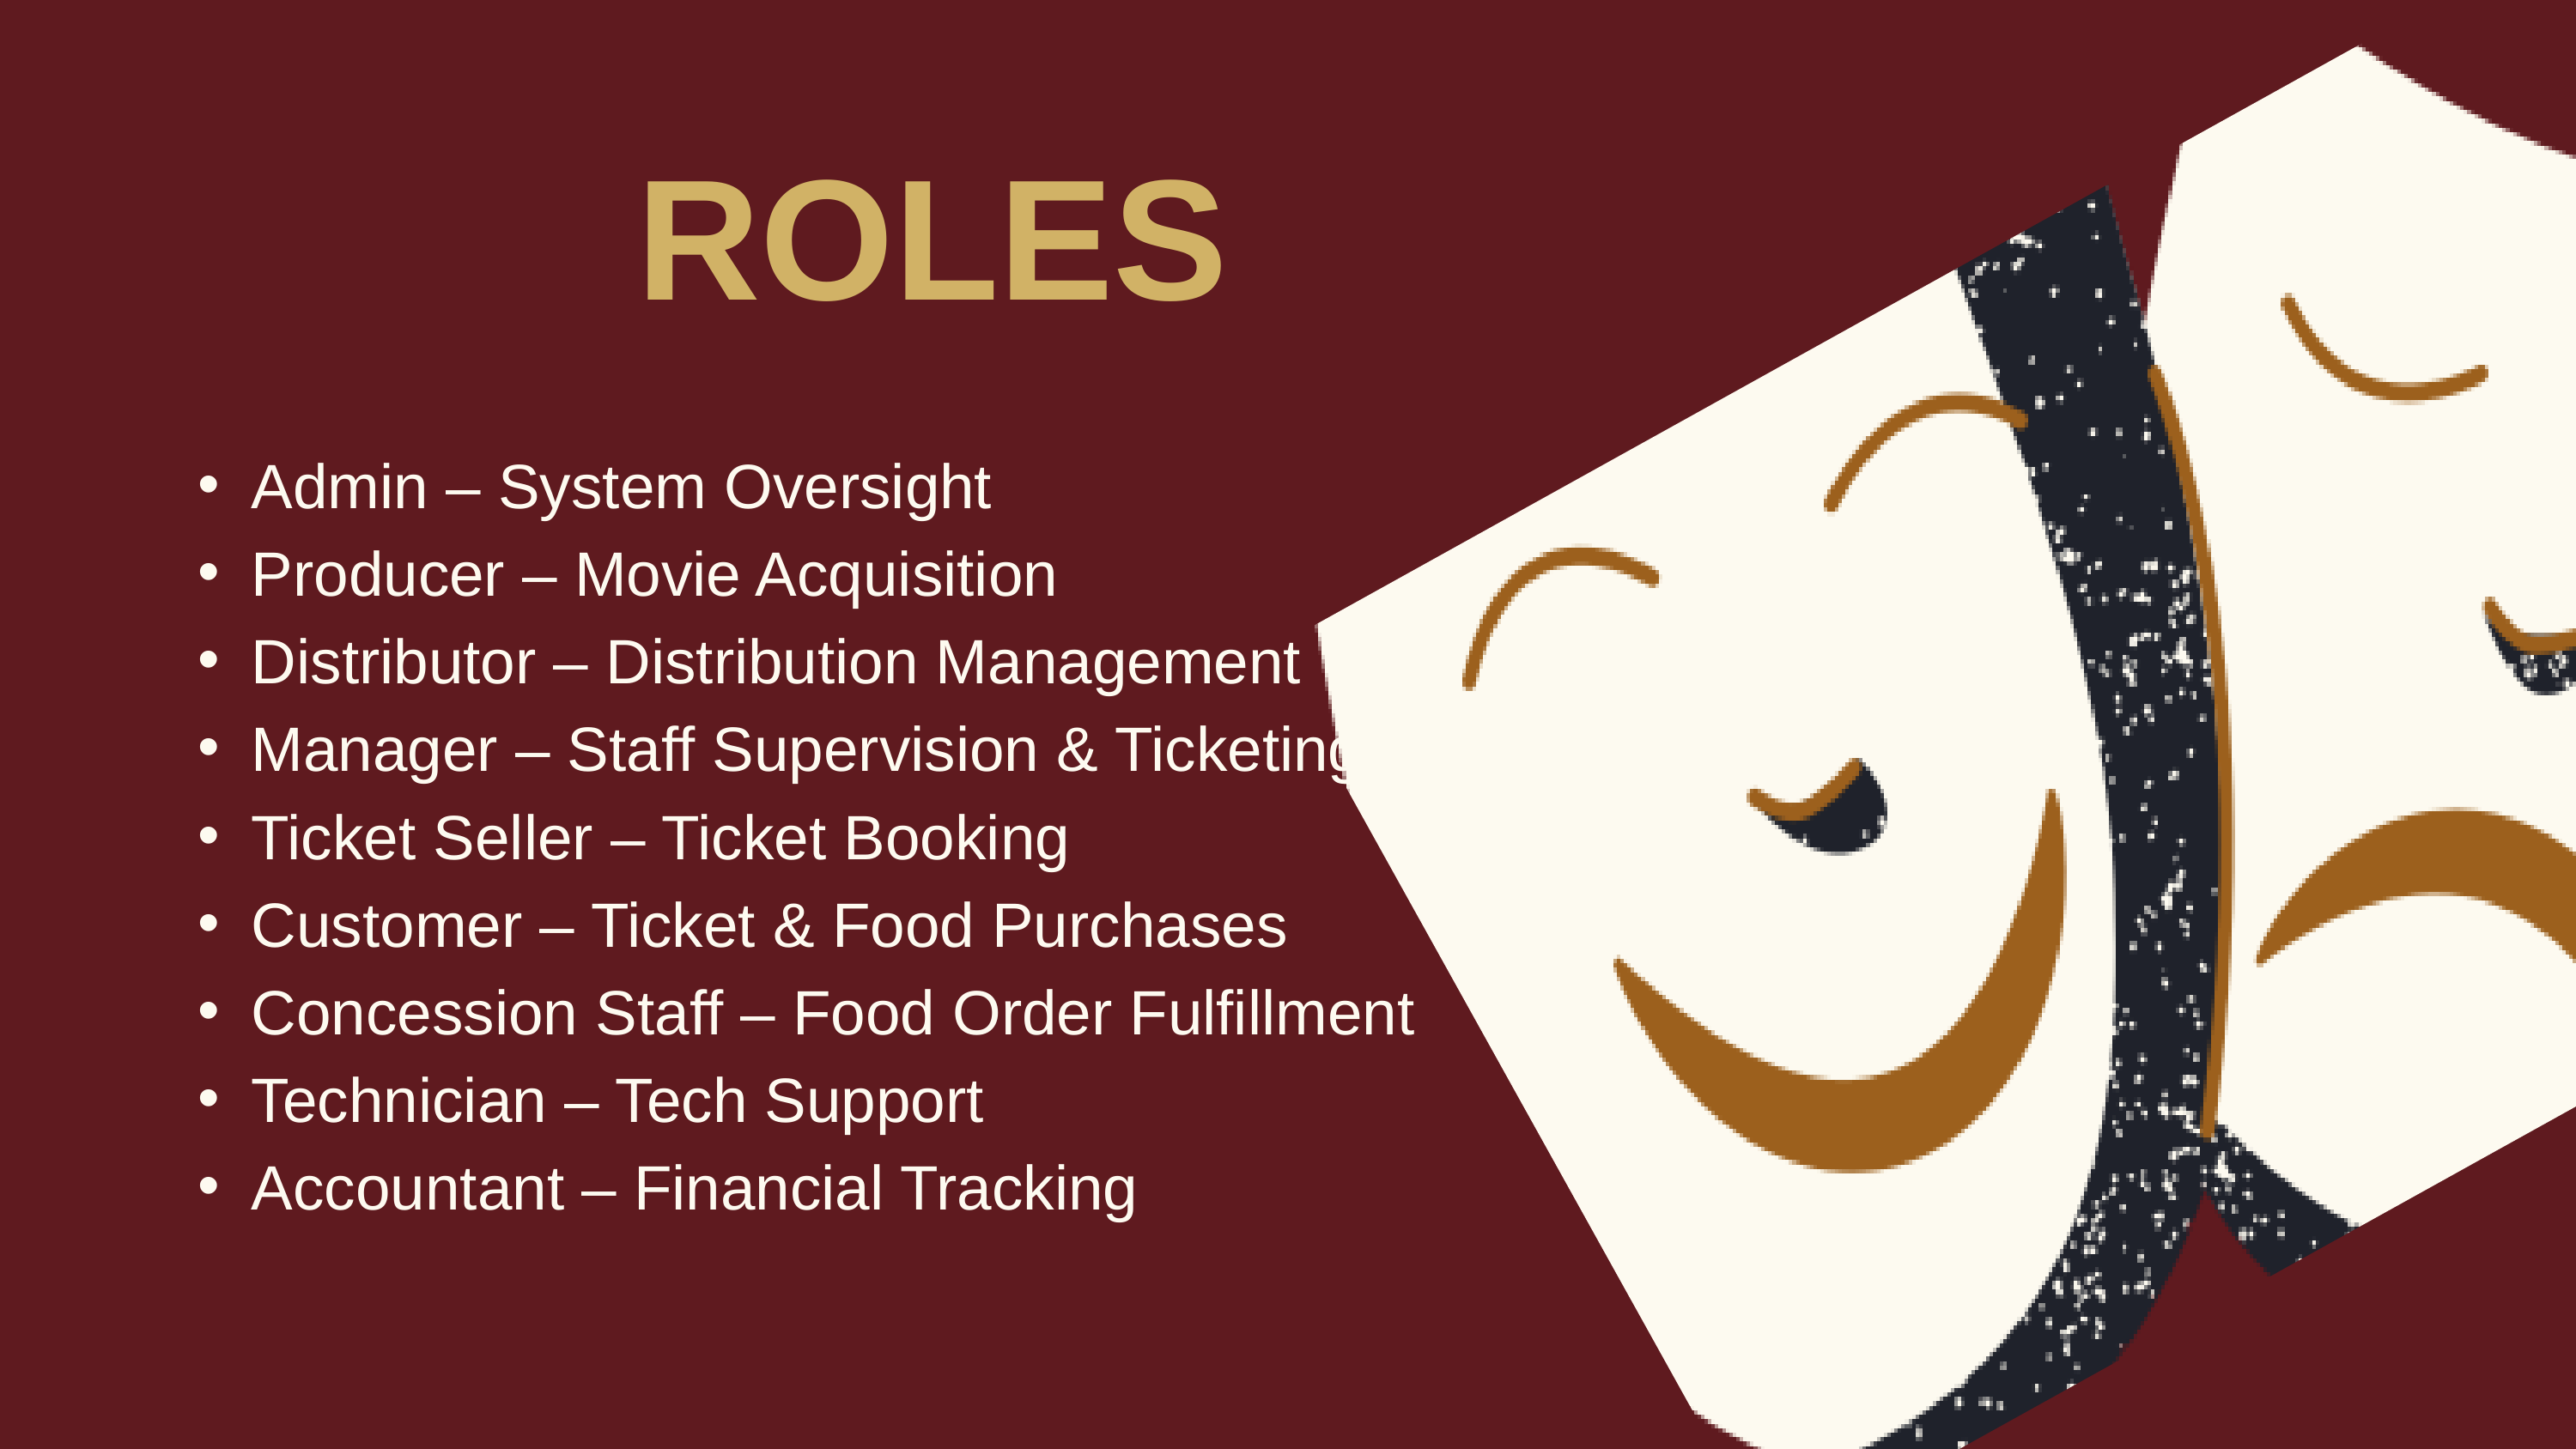

ROLES

Admin – System Oversight
Producer – Movie Acquisition
Distributor – Distribution Management
Manager – Staff Supervision & Ticketing
Ticket Seller – Ticket Booking
Customer – Ticket & Food Purchases
Concession Staff – Food Order Fulfillment
Technician – Tech Support
Accountant – Financial Tracking